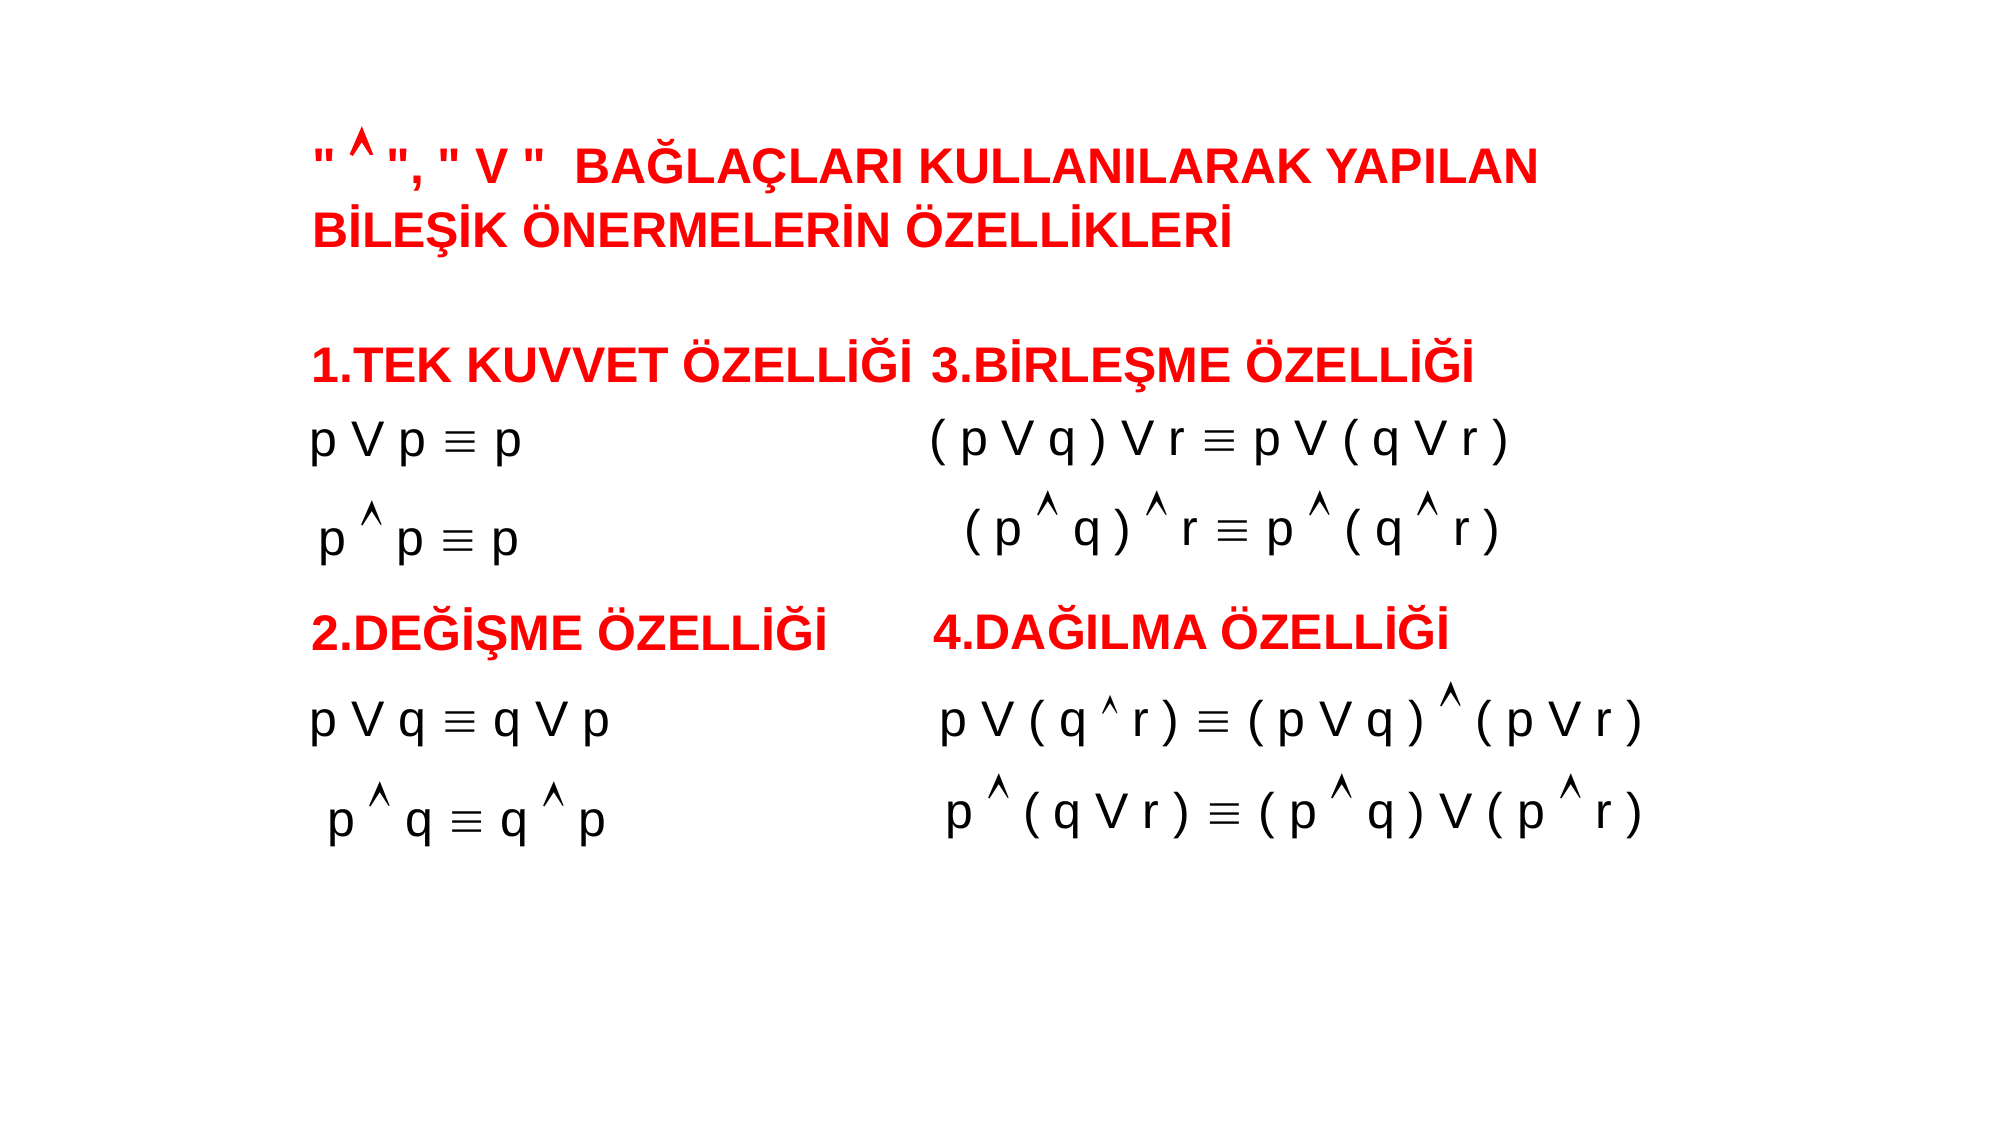

" ∧ ", " V "  BAĞLAÇLARI KULLANILARAK YAPILAN BİLEŞİK ÖNERMELERİN ÖZELLİKLERİ
3.BİRLEŞME ÖZELLİĞİ
1.TEK KUVVET ÖZELLİĞİ
( p V q ) V r ≡ p V ( q V r )
p V p ≡ p
( p ∧ q ) ∧ r ≡ p ∧ ( q ∧ r )
p ∧ p ≡ p
4.DAĞILMA ÖZELLİĞİ
2.DEĞİŞME ÖZELLİĞİ
p V ( q ∧ r ) ≡ ( p V q ) ∧ ( p V r )
p V q ≡ q V p
p ∧ ( q V r ) ≡ ( p ∧ q ) V ( p ∧ r )
p ∧ q ≡ q ∧ p